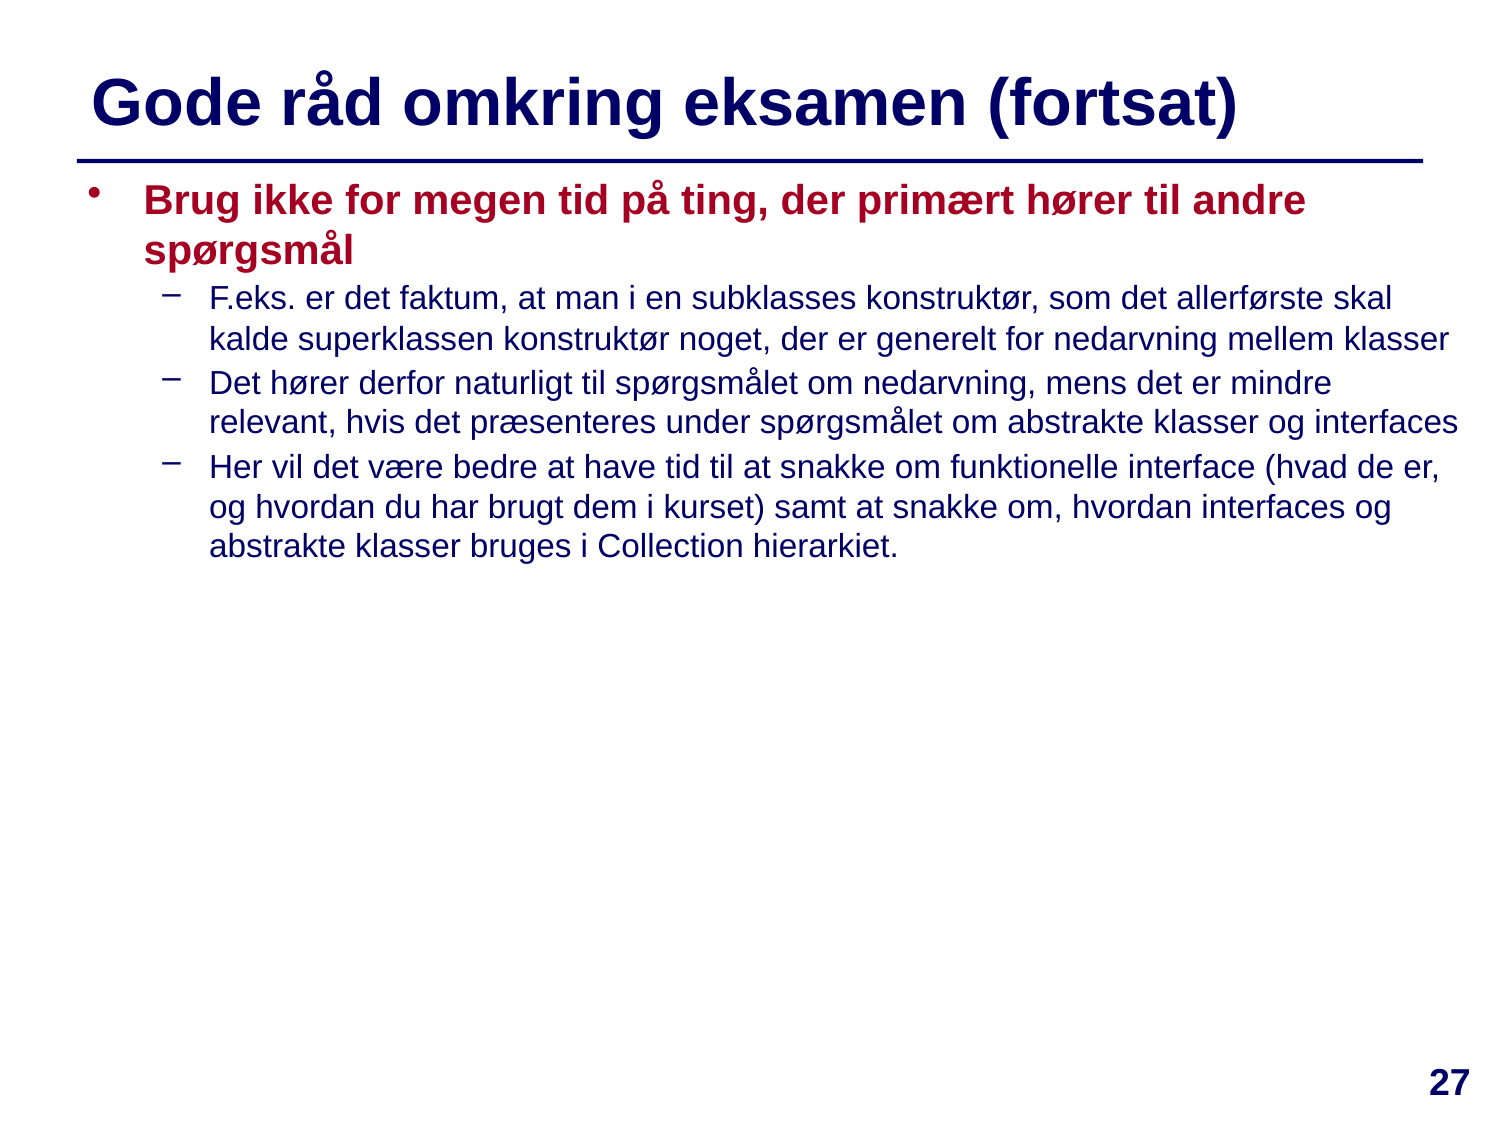

# Gode råd omkring eksamen (fortsat)
Brug ikke for megen tid på ting, der primært hører til andre spørgsmål
F.eks. er det faktum, at man i en subklasses konstruktør, som det allerførste skal kalde superklassen konstruktør noget, der er generelt for nedarvning mellem klasser
Det hører derfor naturligt til spørgsmålet om nedarvning, mens det er mindre relevant, hvis det præsenteres under spørgsmålet om abstrakte klasser og interfaces
Her vil det være bedre at have tid til at snakke om funktionelle interface (hvad de er, og hvordan du har brugt dem i kurset) samt at snakke om, hvordan interfaces og abstrakte klasser bruges i Collection hierarkiet.
27